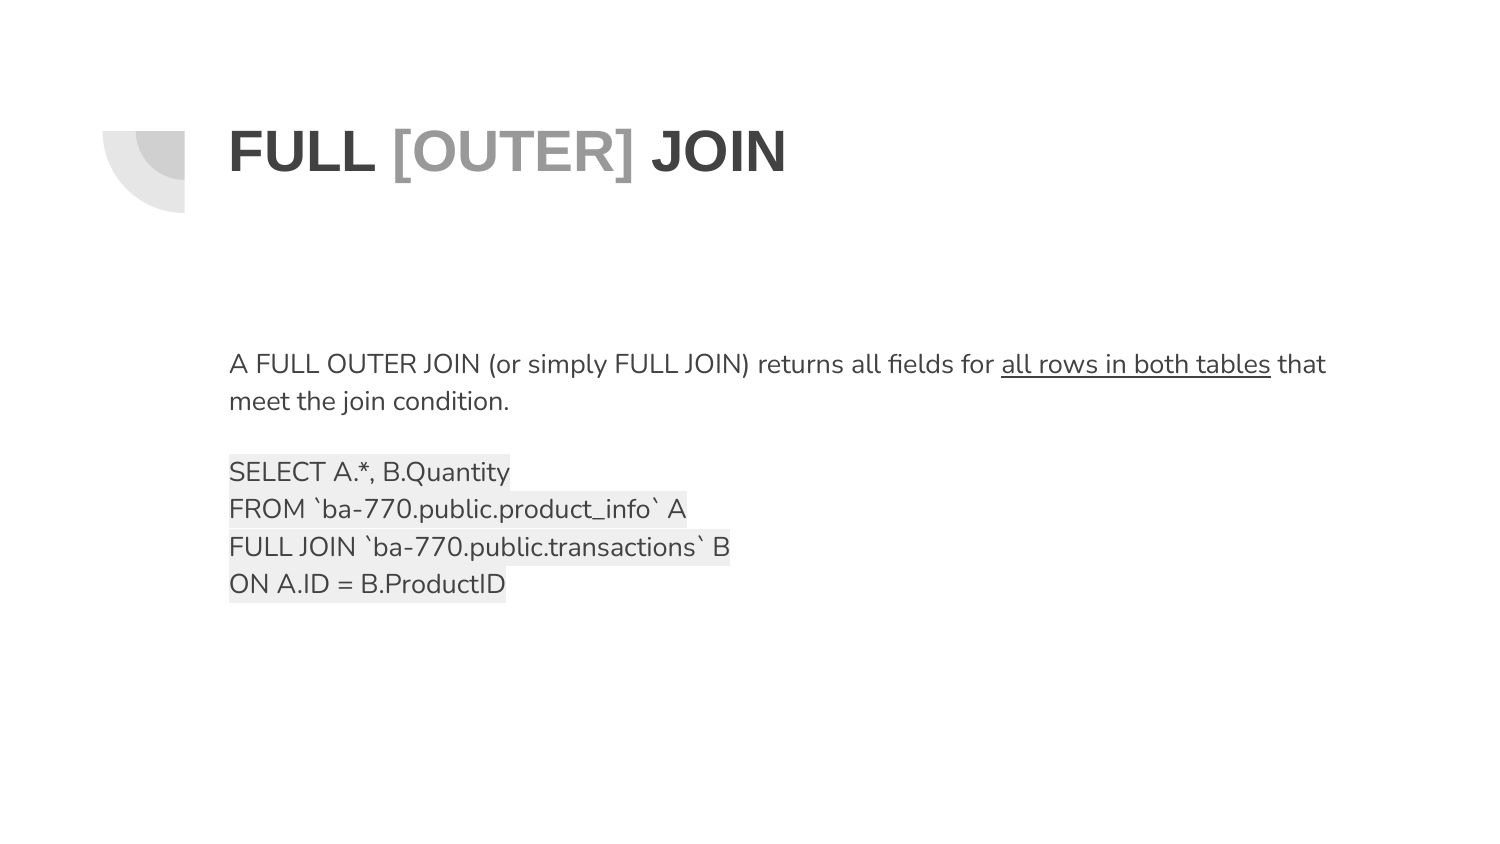

# FULL [OUTER] JOIN
A FULL OUTER JOIN (or simply FULL JOIN) returns all fields for all rows in both tables that meet the join condition.
SELECT A.*, B.Quantity
FROM `ba-770.public.product_info` A
FULL JOIN `ba-770.public.transactions` B
ON A.ID = B.ProductID